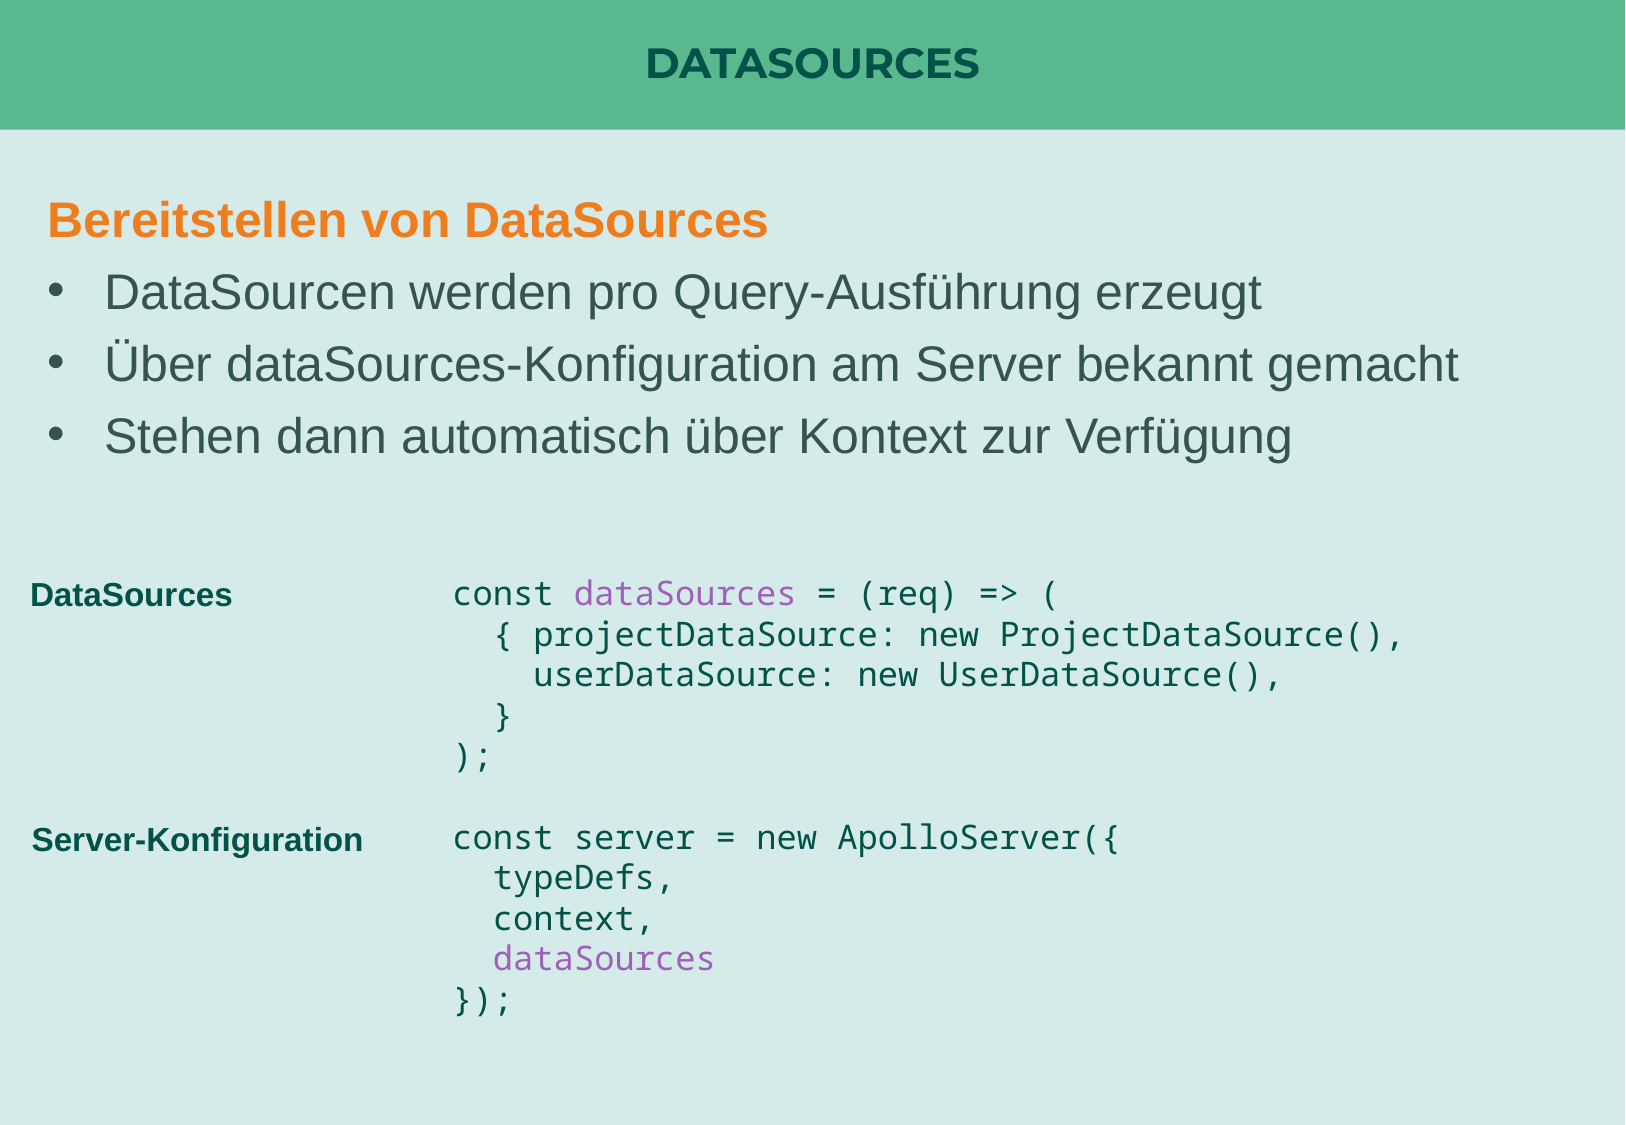

# DataSources
Bereitstellen von DataSources
DataSourcen werden pro Query-Ausführung erzeugt
Über dataSources-Konfiguration am Server bekannt gemacht
Stehen dann automatisch über Kontext zur Verfügung
DataSources
const dataSources = (req) => (
  { projectDataSource: new ProjectDataSource(),
    userDataSource: new UserDataSource(),
  }
);

const server = new ApolloServer({
  typeDefs,
  context,
  dataSources
});

Server-Konfiguration